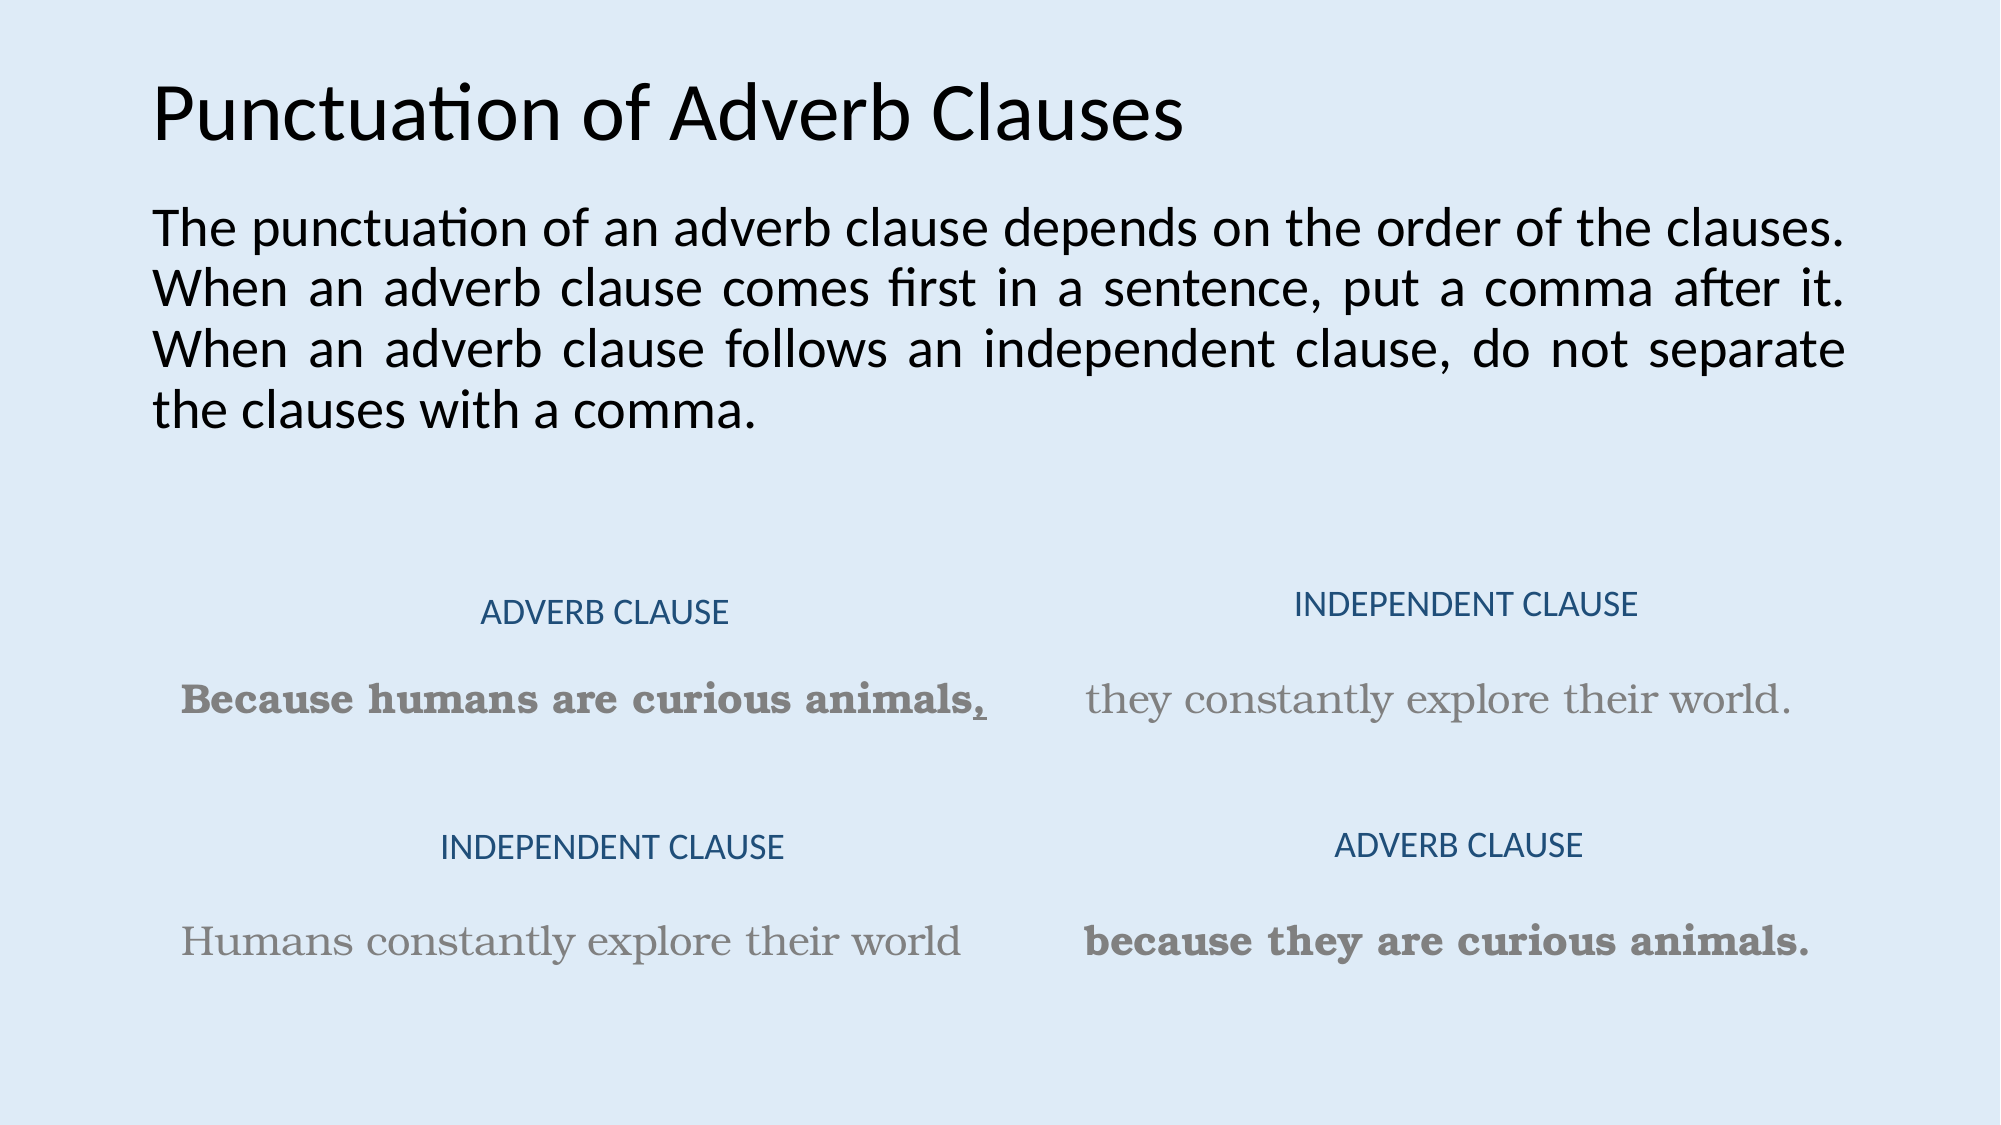

# Punctuation of Adverb Clauses
The punctuation of an adverb clause depends on the order of the clauses. When an adverb clause comes first in a sentence, put a comma after it. When an adverb clause follows an independent clause, do not separate the clauses with a comma.
ADVERB CLAUSE
INDEPENDENT CLAUSE
Because humans are curious animals,
they constantly explore their world.
ADVERB CLAUSE
INDEPENDENT CLAUSE
Humans constantly explore their world
because they are curious animals.